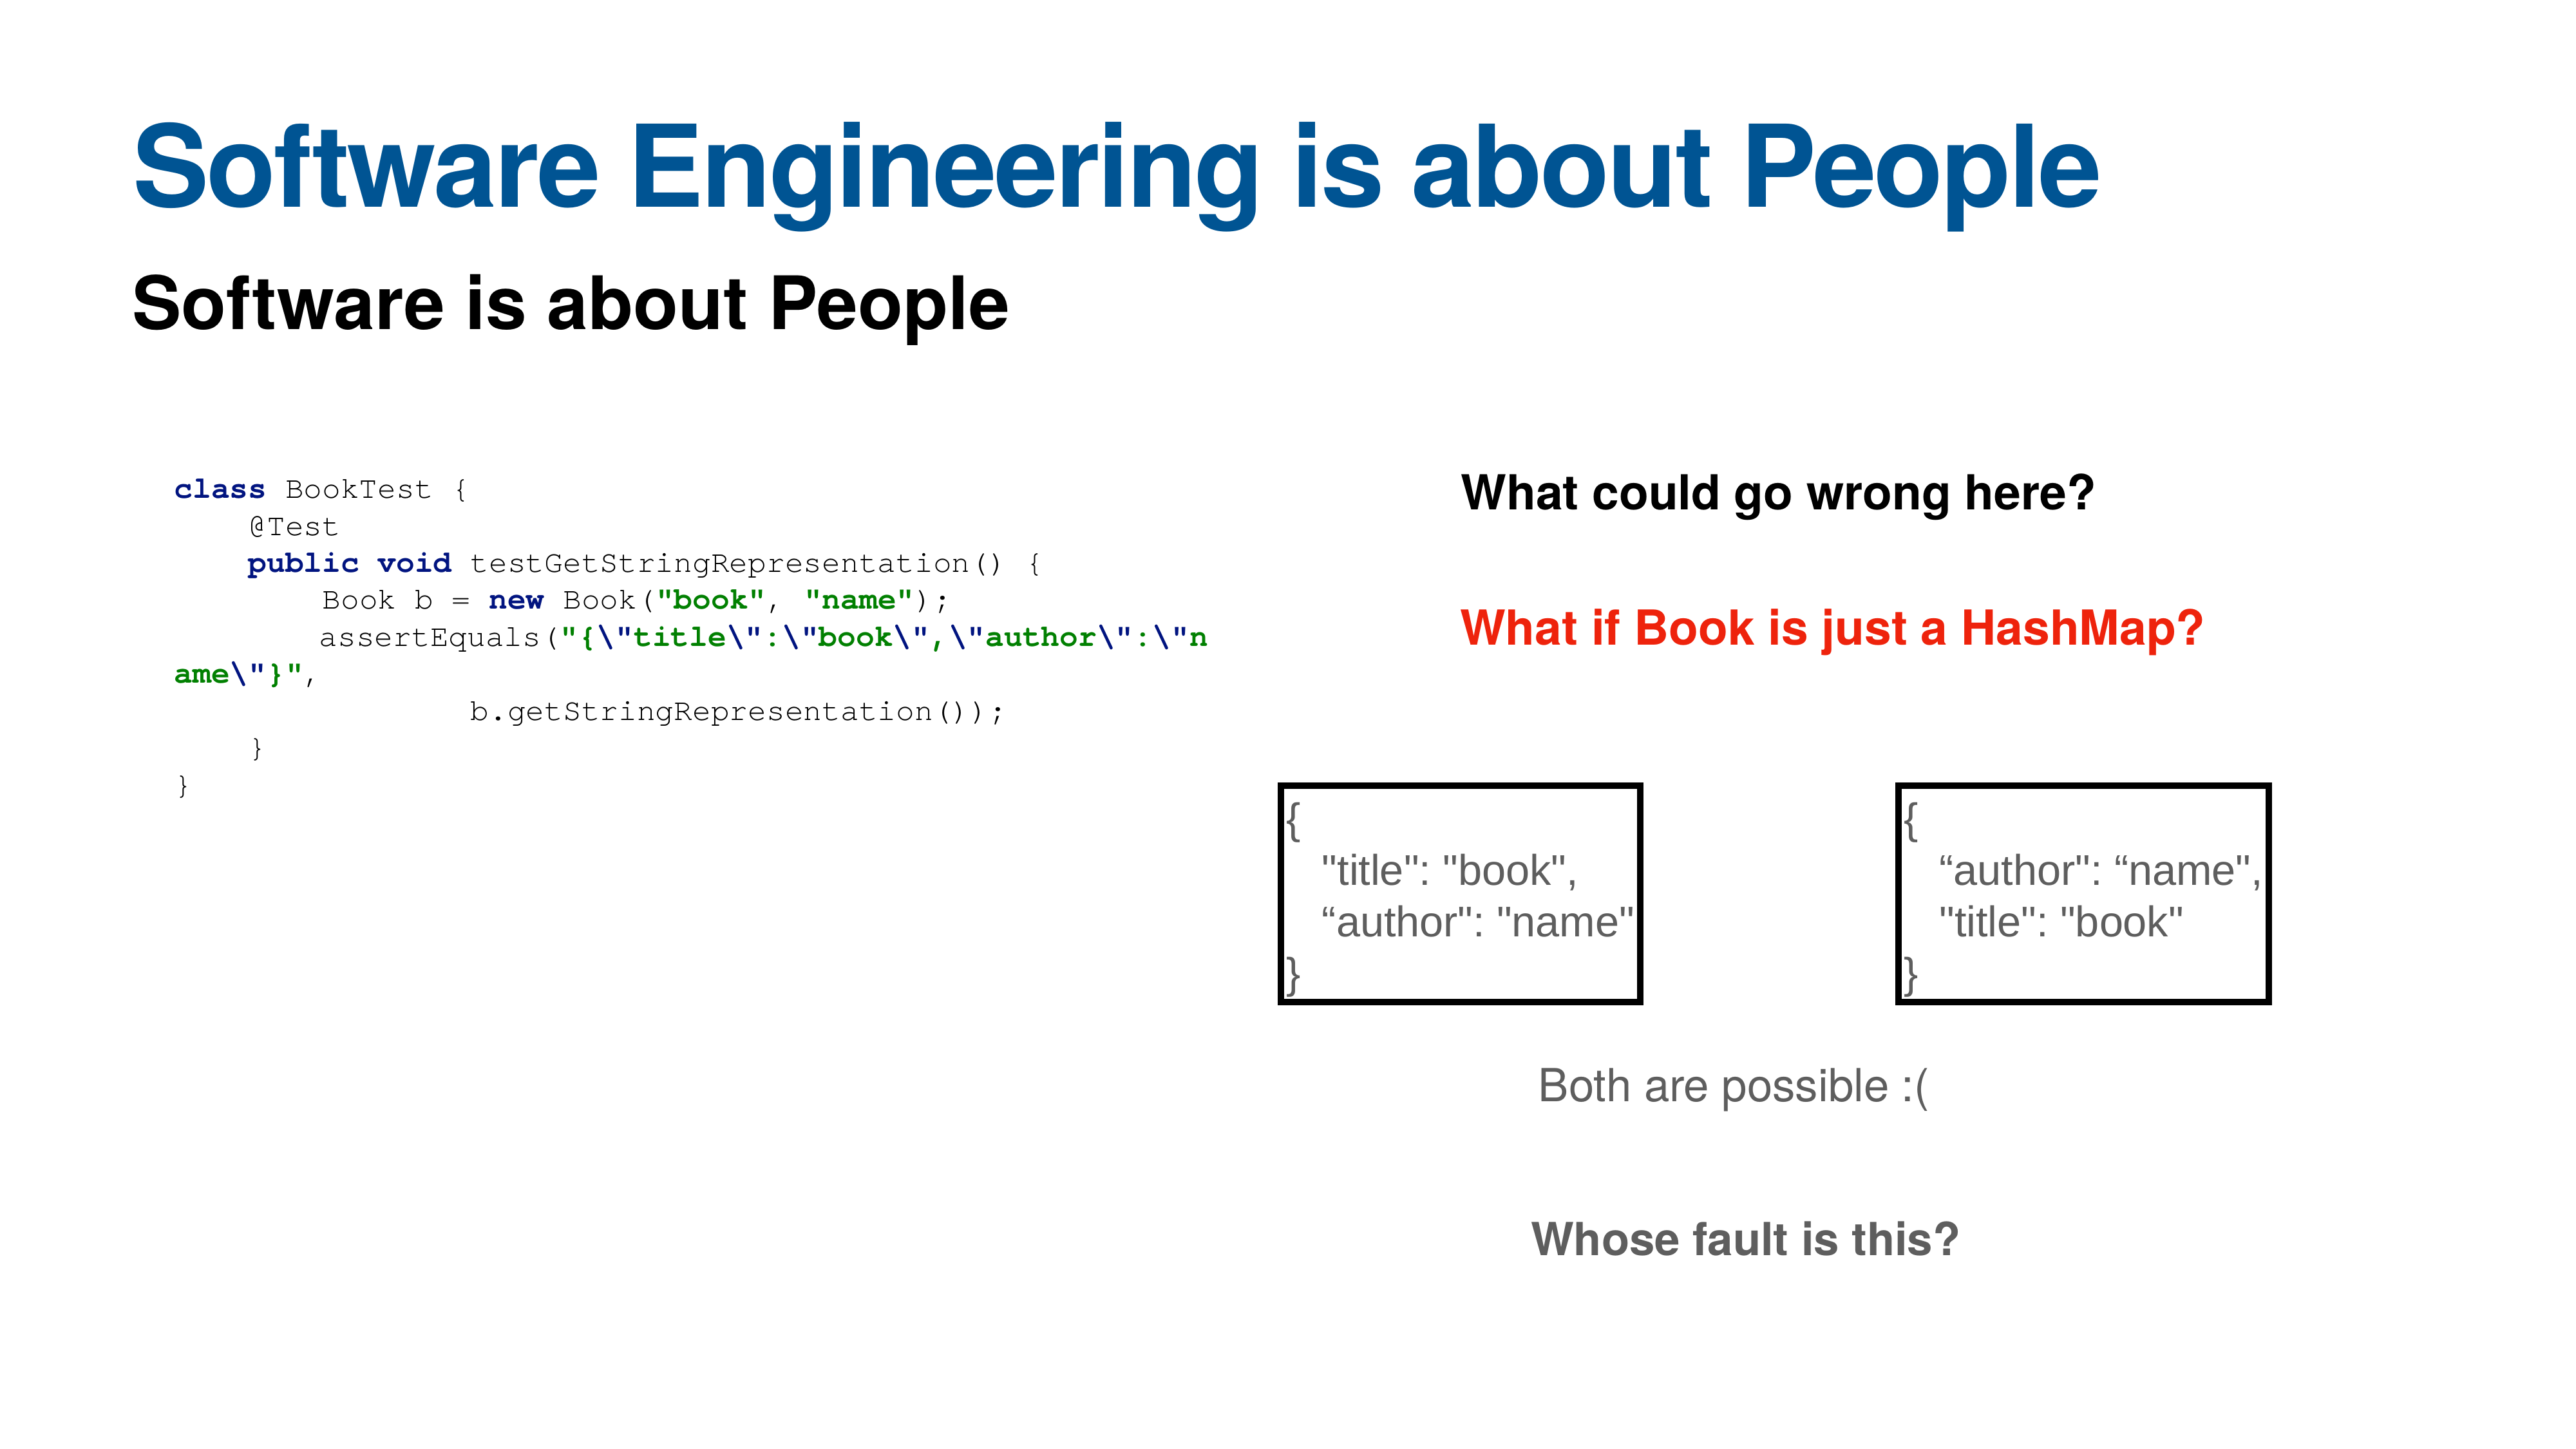

# Software Engineering is about People
Software is about People
What could go wrong here?
class BookTest {
    @Test
    public void testGetStringRepresentation() {
        Book b = new Book("book", "name");
assertEquals("{\"title\":\"book\",\"author\":\"name\"}",
                b.getStringRepresentation());
    }
}

What if Book is just a HashMap?
{
   "title": "book",
   “author": "name"
}
{
   “author": “name",
   "title": "book"
}
Both are possible :(
Whose fault is this?